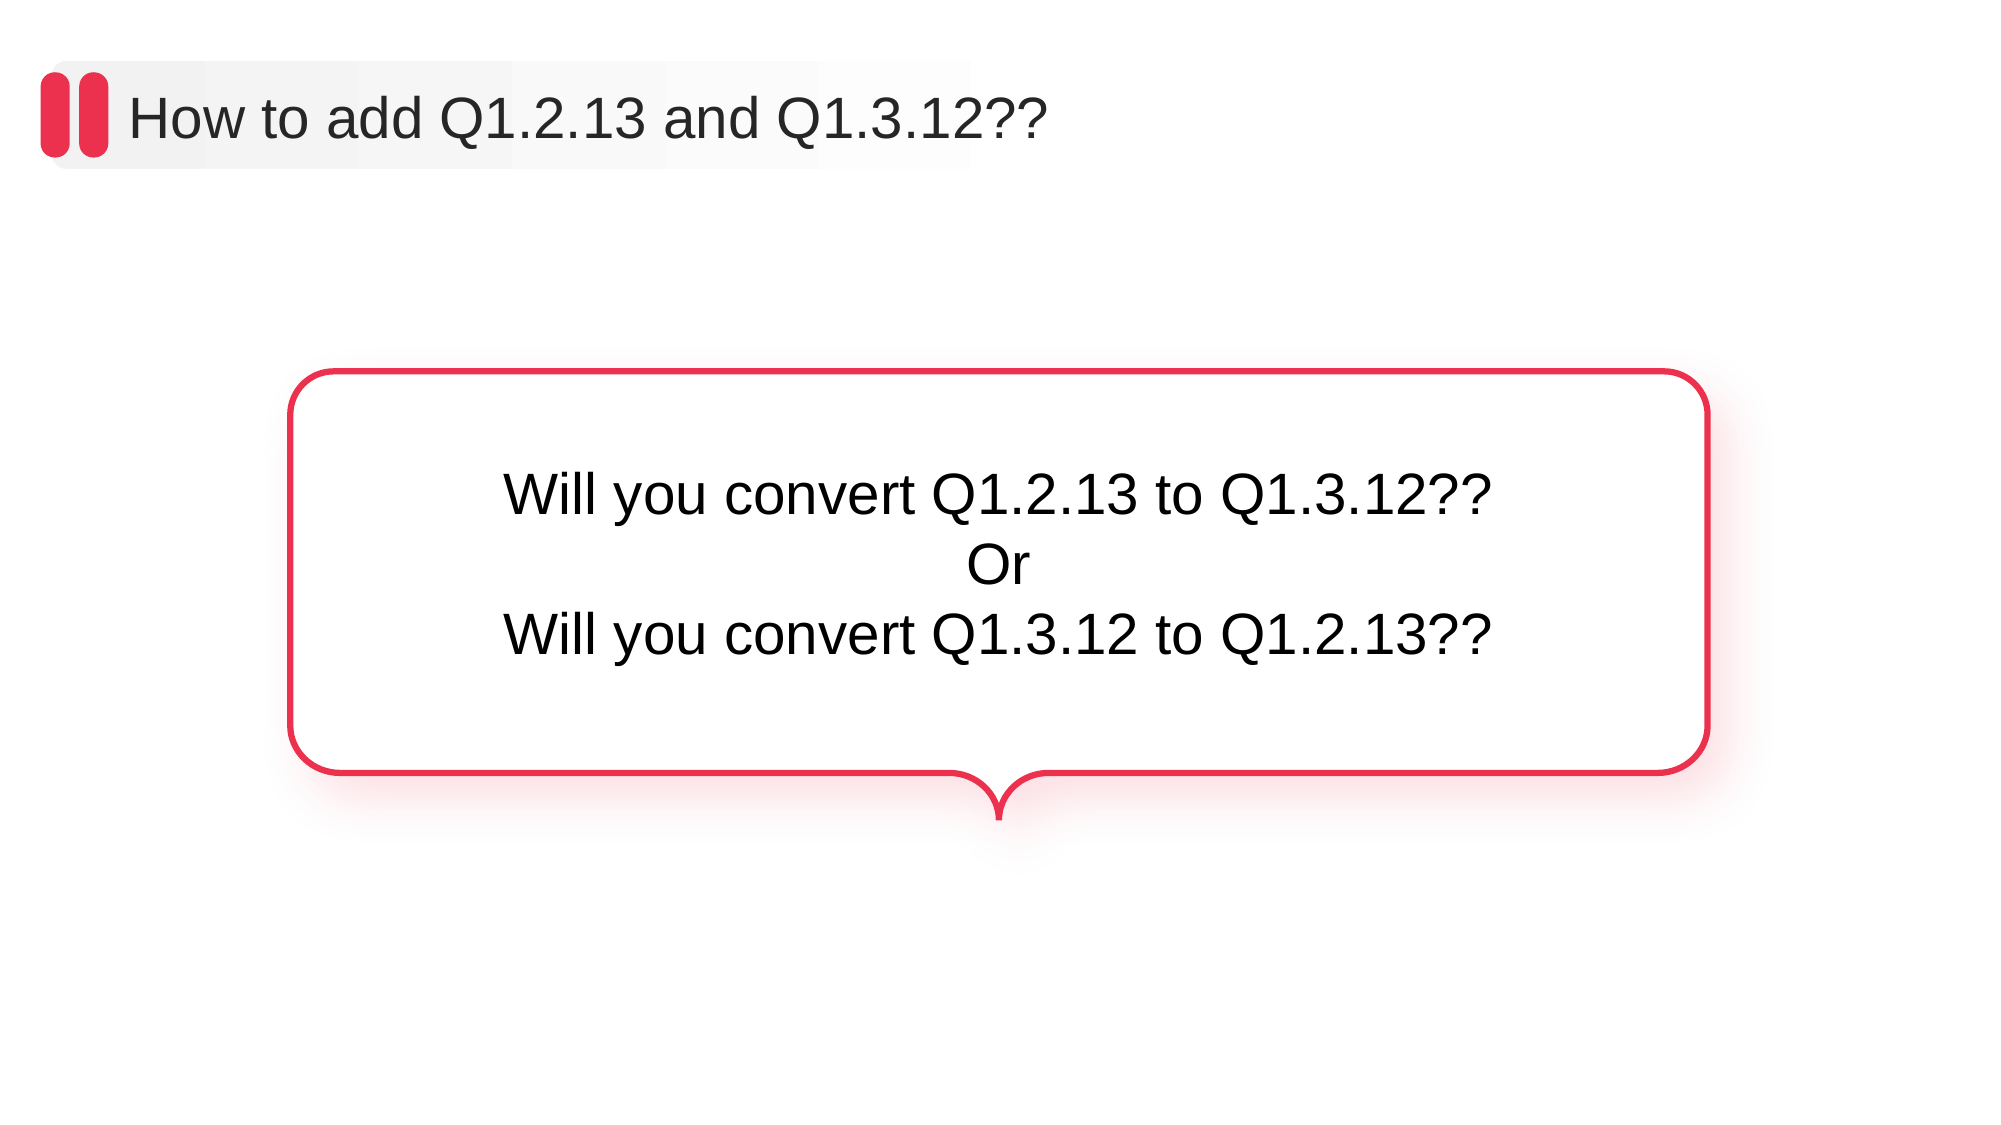

How to add Q1.2.13 and Q1.3.12??

Will you convert Q1.2.13 to Q1.3.12??
Or
Will you convert Q1.3.12 to Q1.2.13??